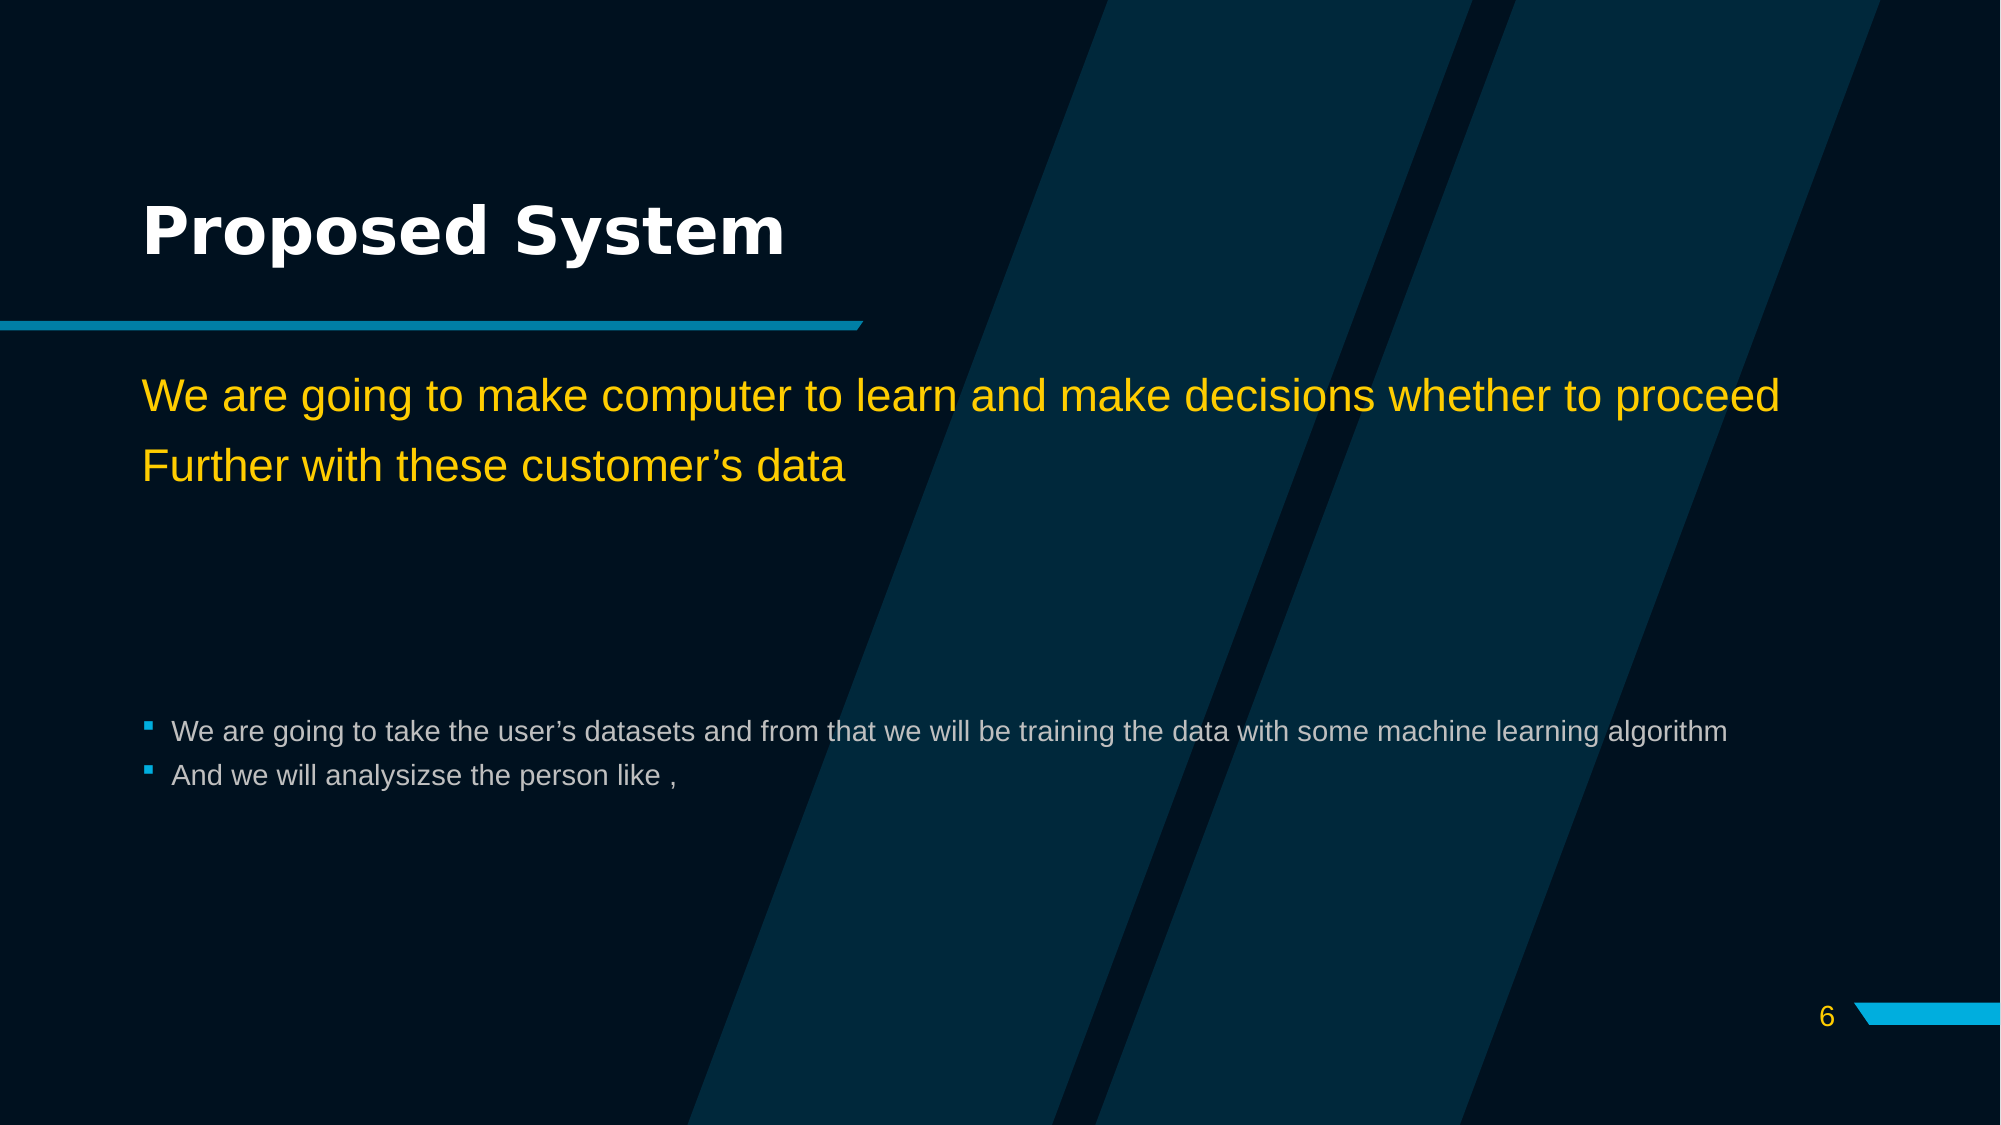

Proposed System
We are going to make computer to learn and make decisions whether to proceed
Further with these customer’s data
We are going to take the user’s datasets and from that we will be training the data with some machine learning algorithm
And we will analysizse the person like ,
6